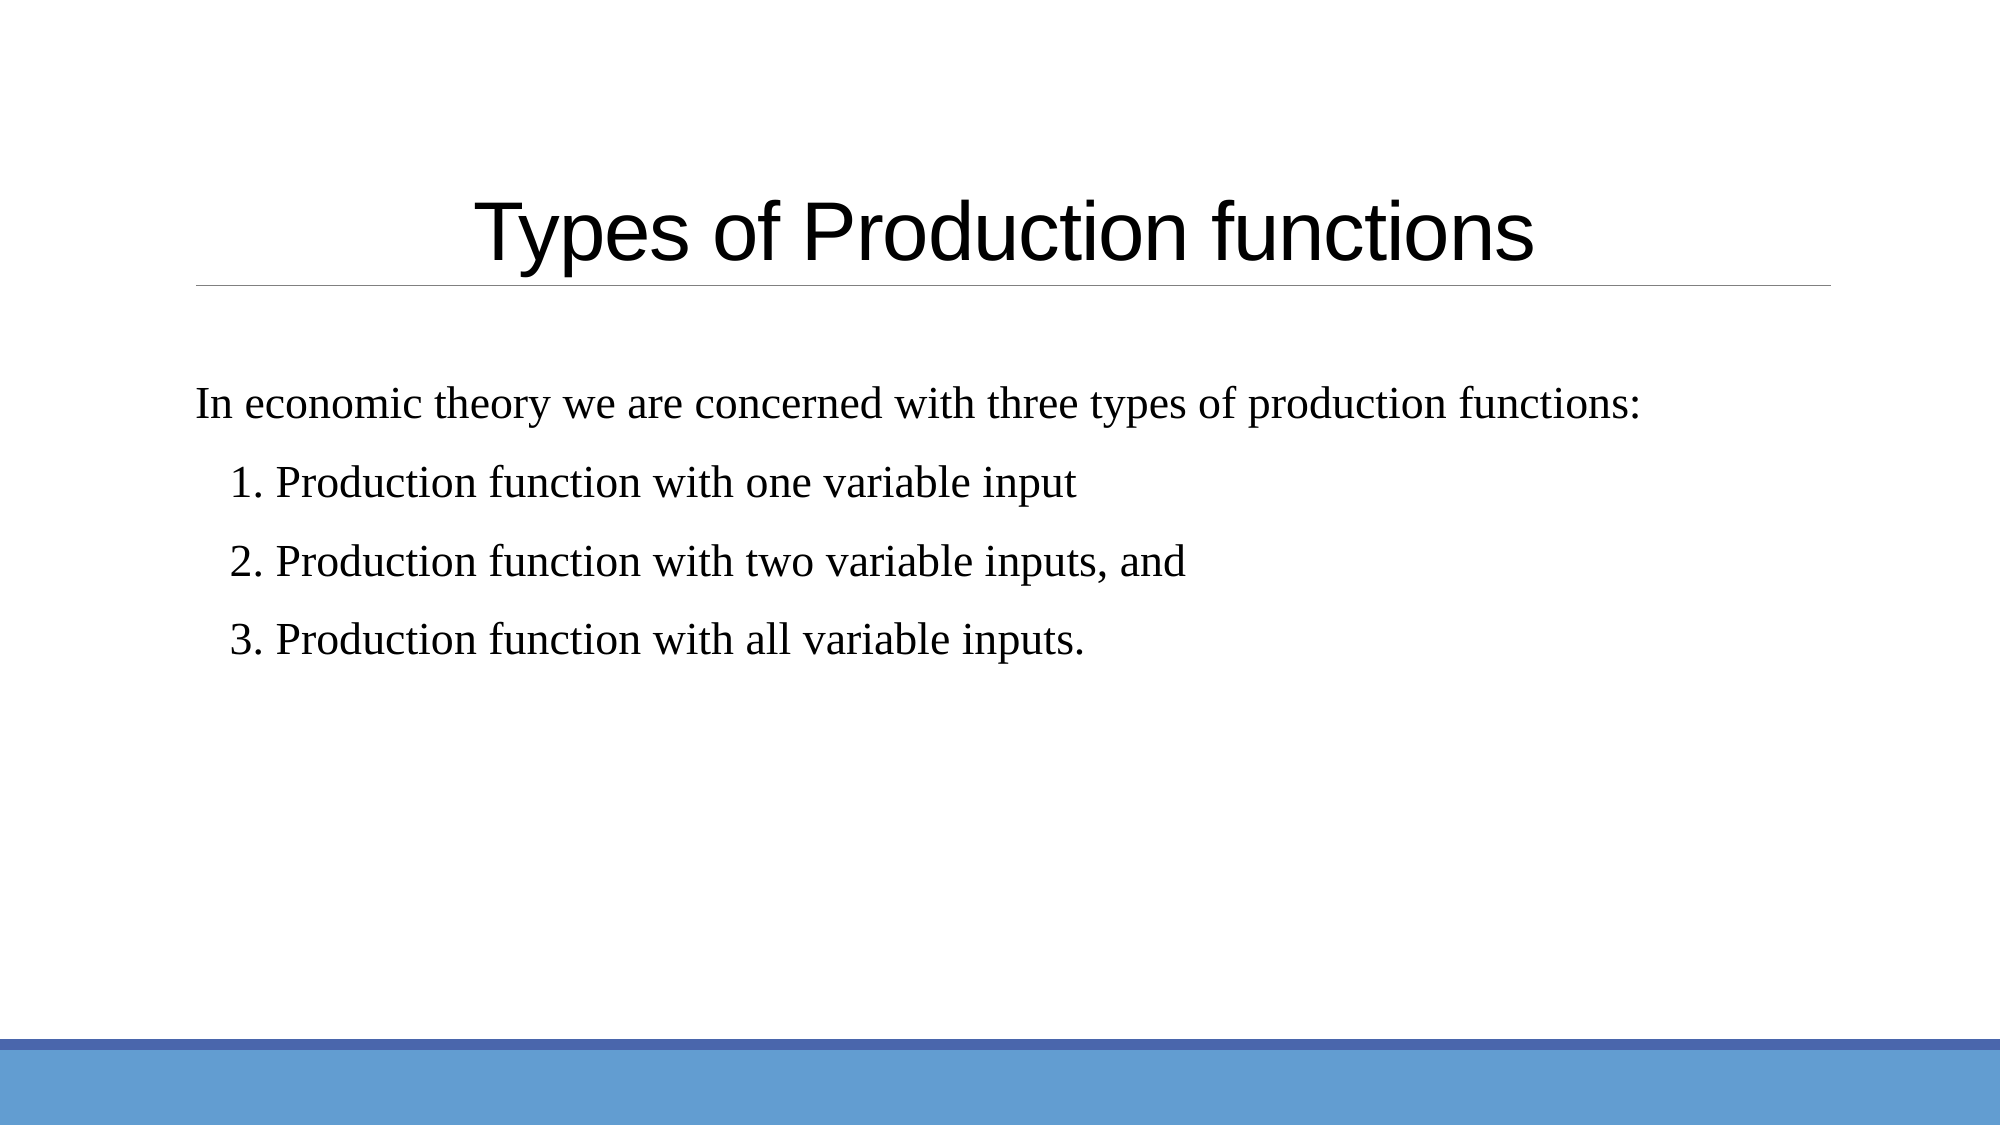

# Types of Production functions
In economic theory we are concerned with three types of production functions:
   1. Production function with one variable input
   2. Production function with two variable inputs, and
   3. Production function with all variable inputs.